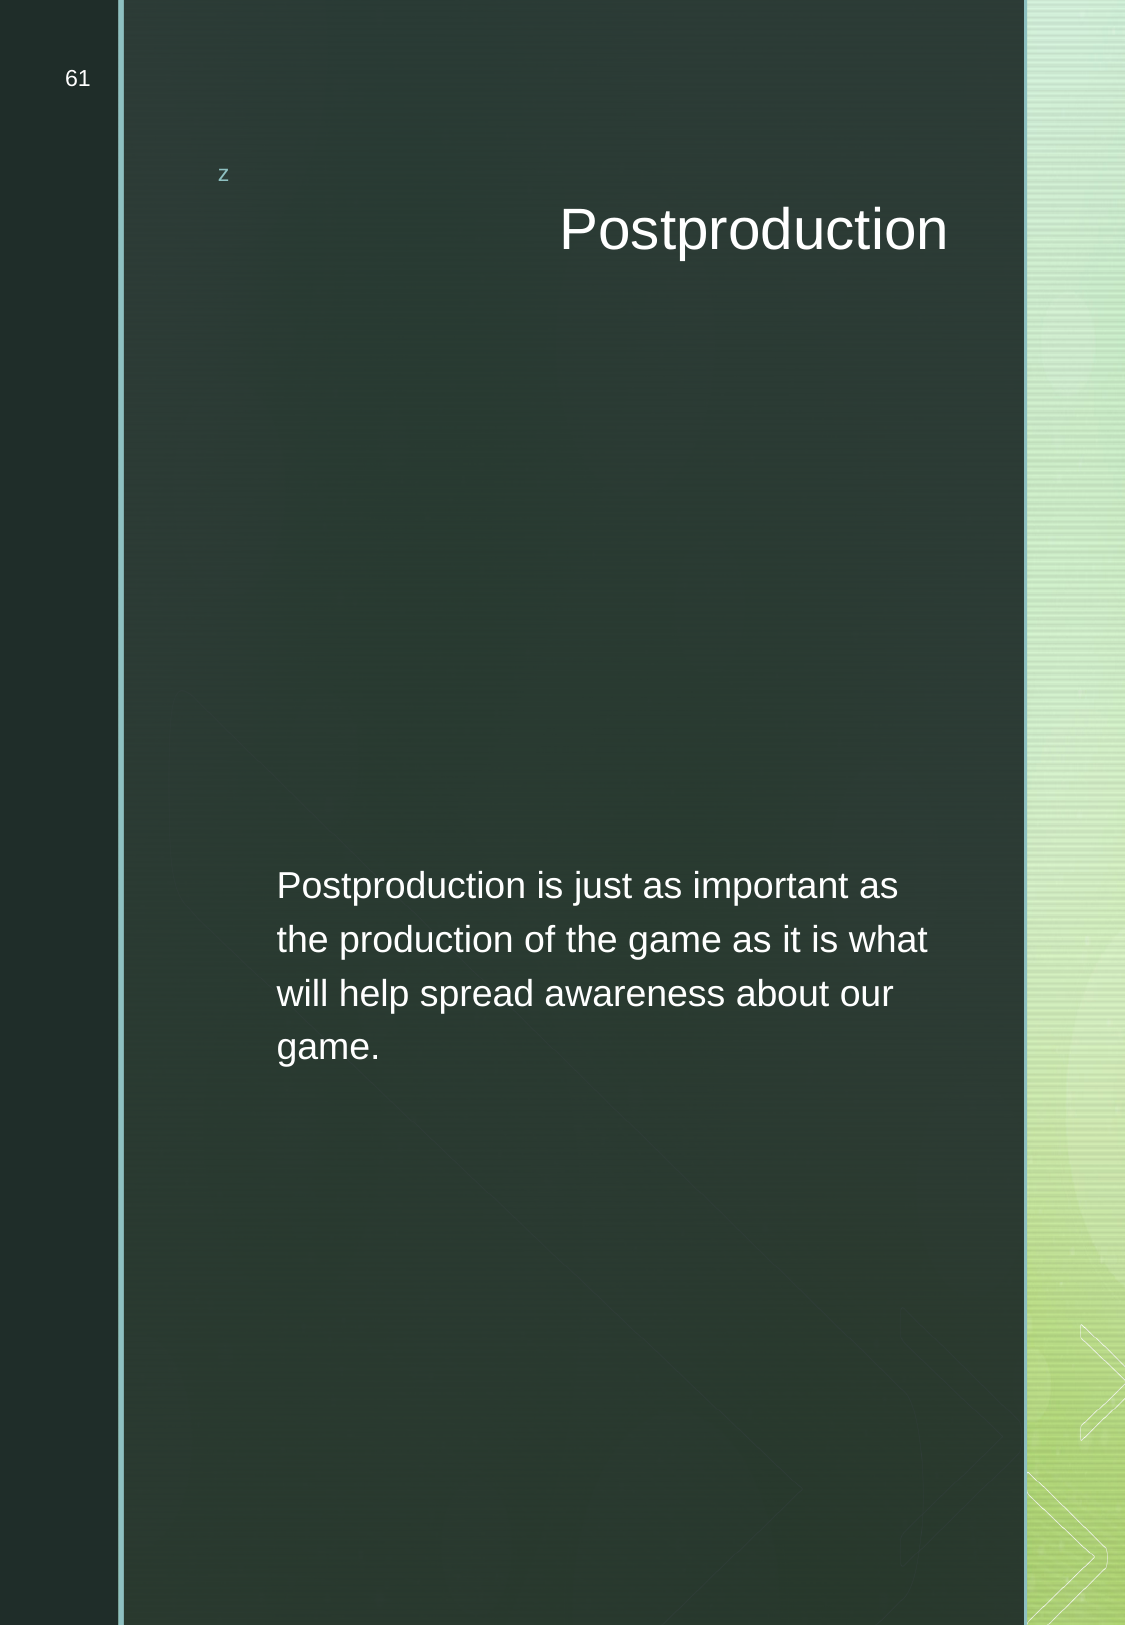

61
# Postproduction
Postproduction is just as important as the production of the game as it is what will help spread awareness about our game.